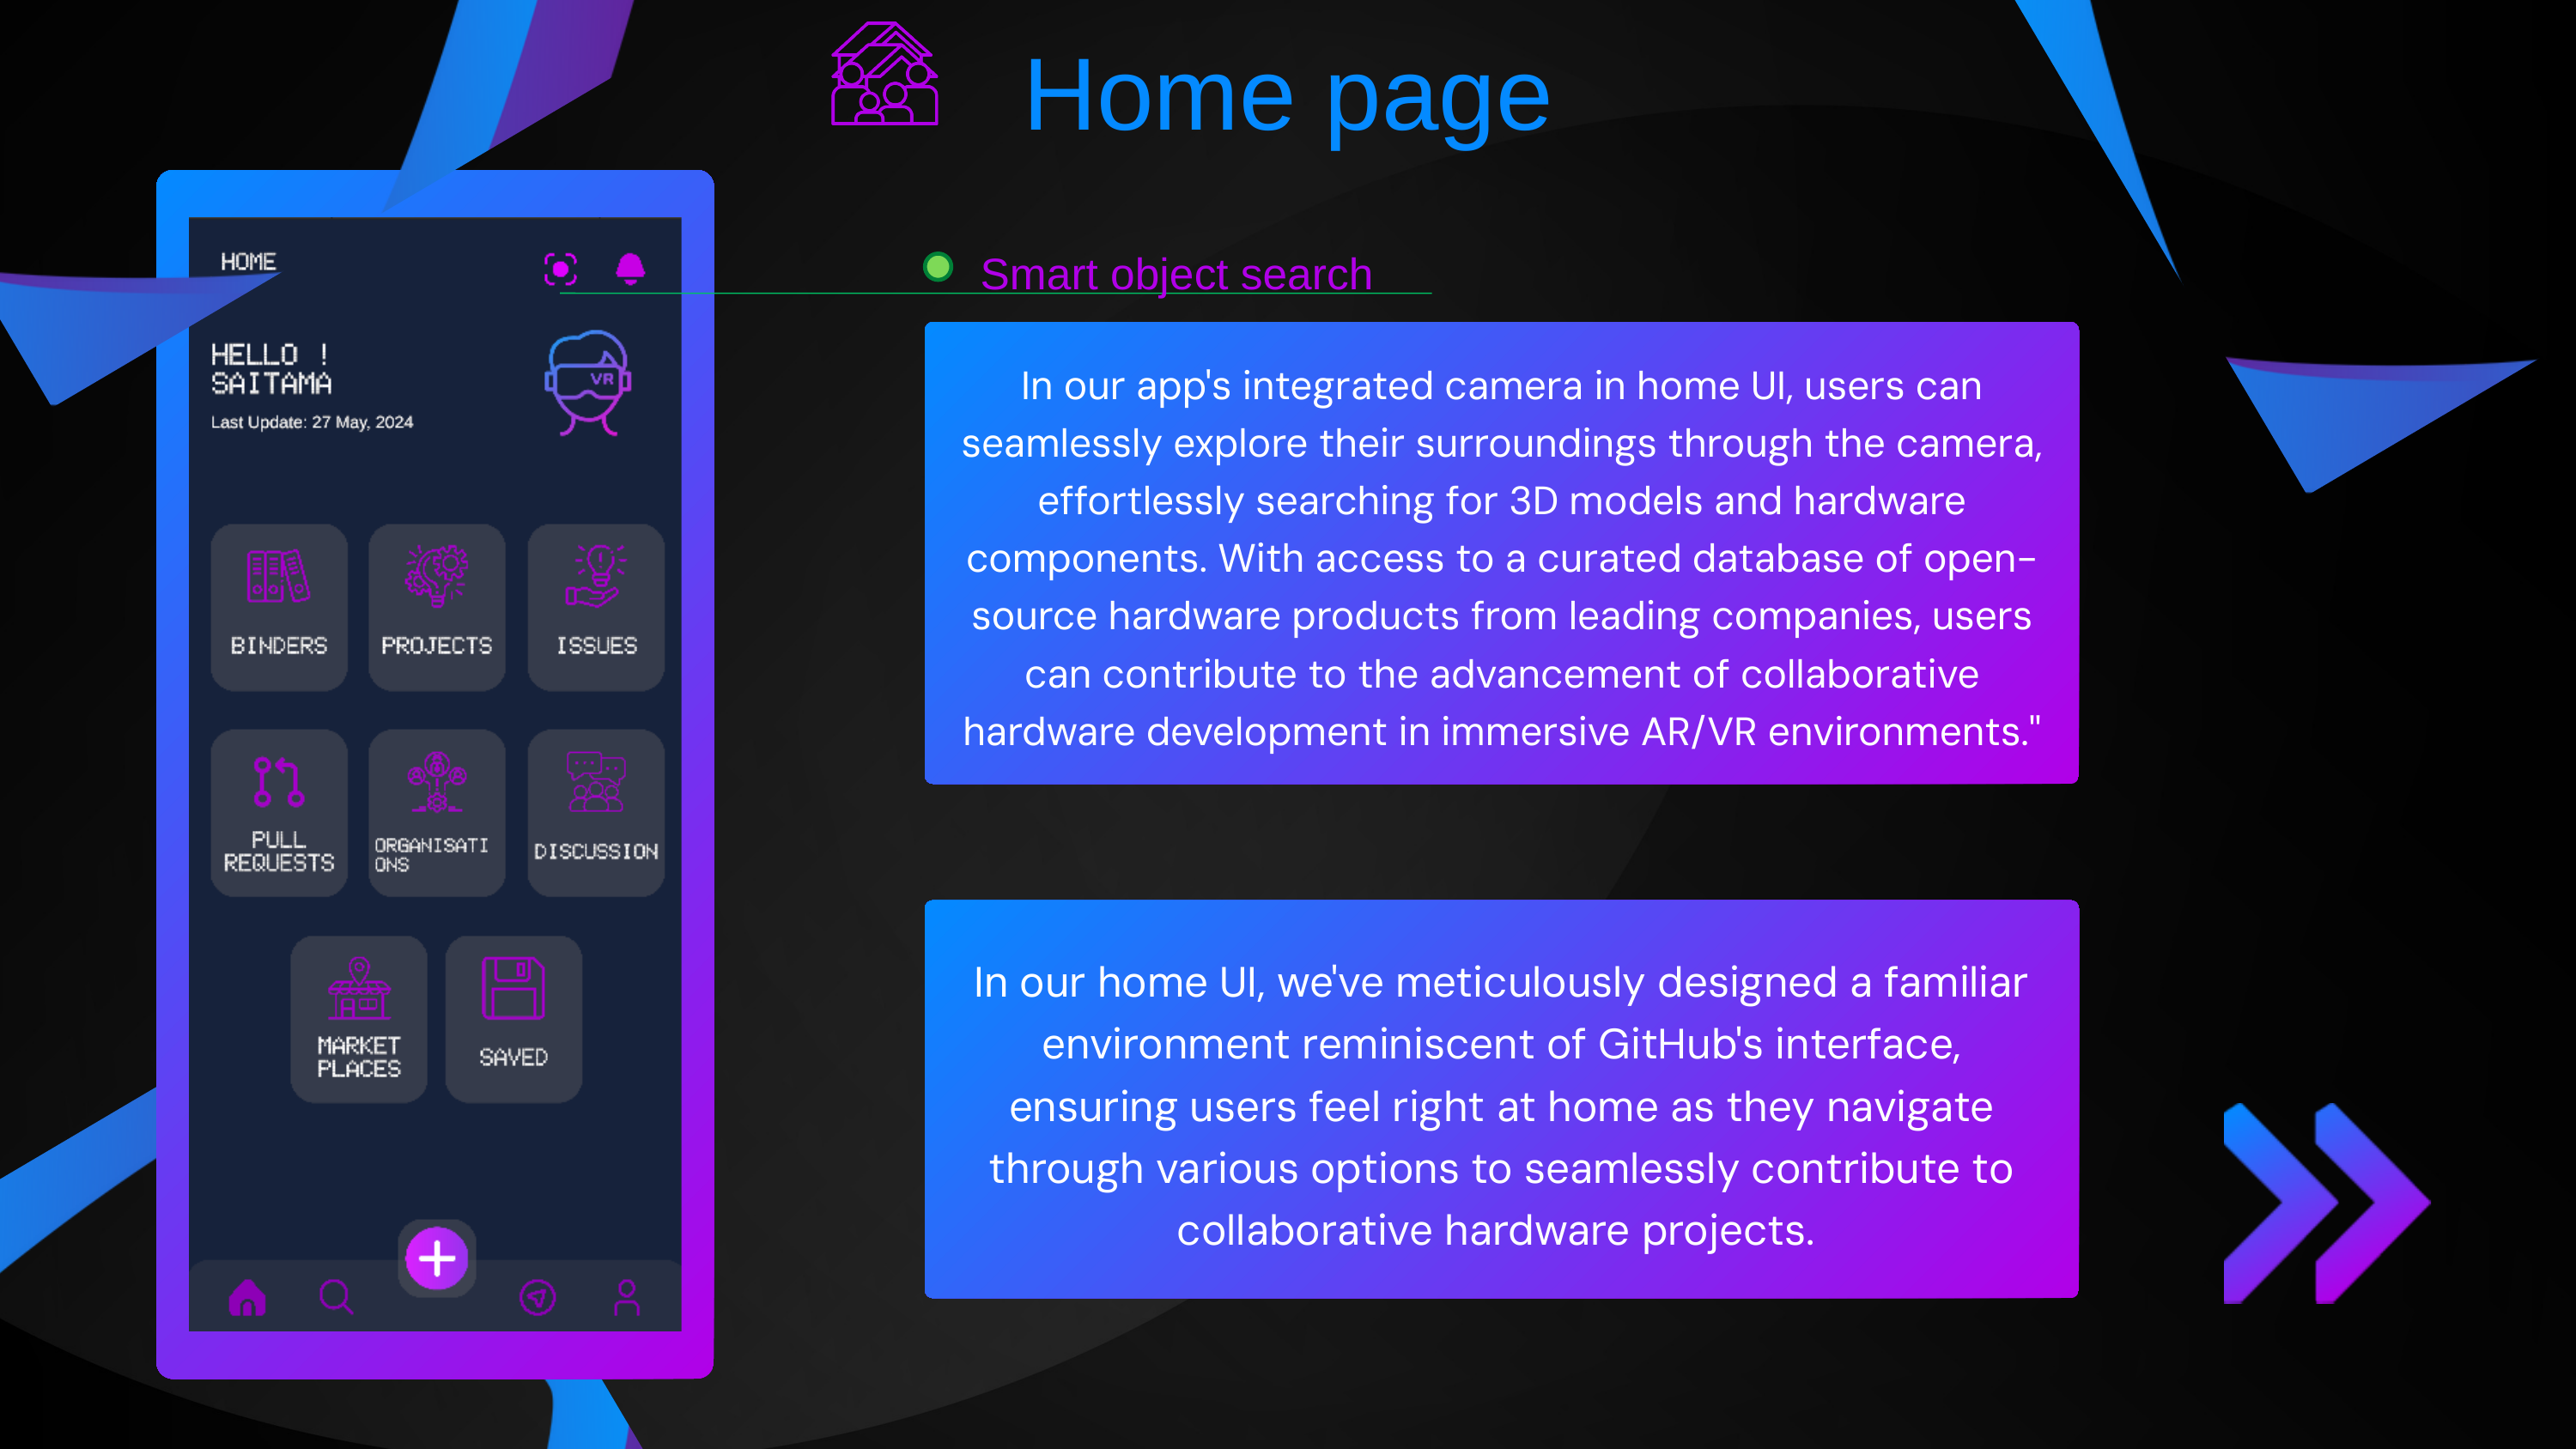

Home page

Smart object search

In our app's integrated camera in home UI, users can seamlessly explore their surroundings through the camera, effortlessly searching for 3D models and hardware components. With access to a curated database of open-source hardware products from leading companies, users can contribute to the advancement of collaborative hardware development in immersive AR/VR environments."

In our home UI, we've meticulously designed a familiar environment reminiscent of GitHub's interface, ensuring users feel right at home as they navigate through various options to seamlessly contribute to collaborative hardware projects.